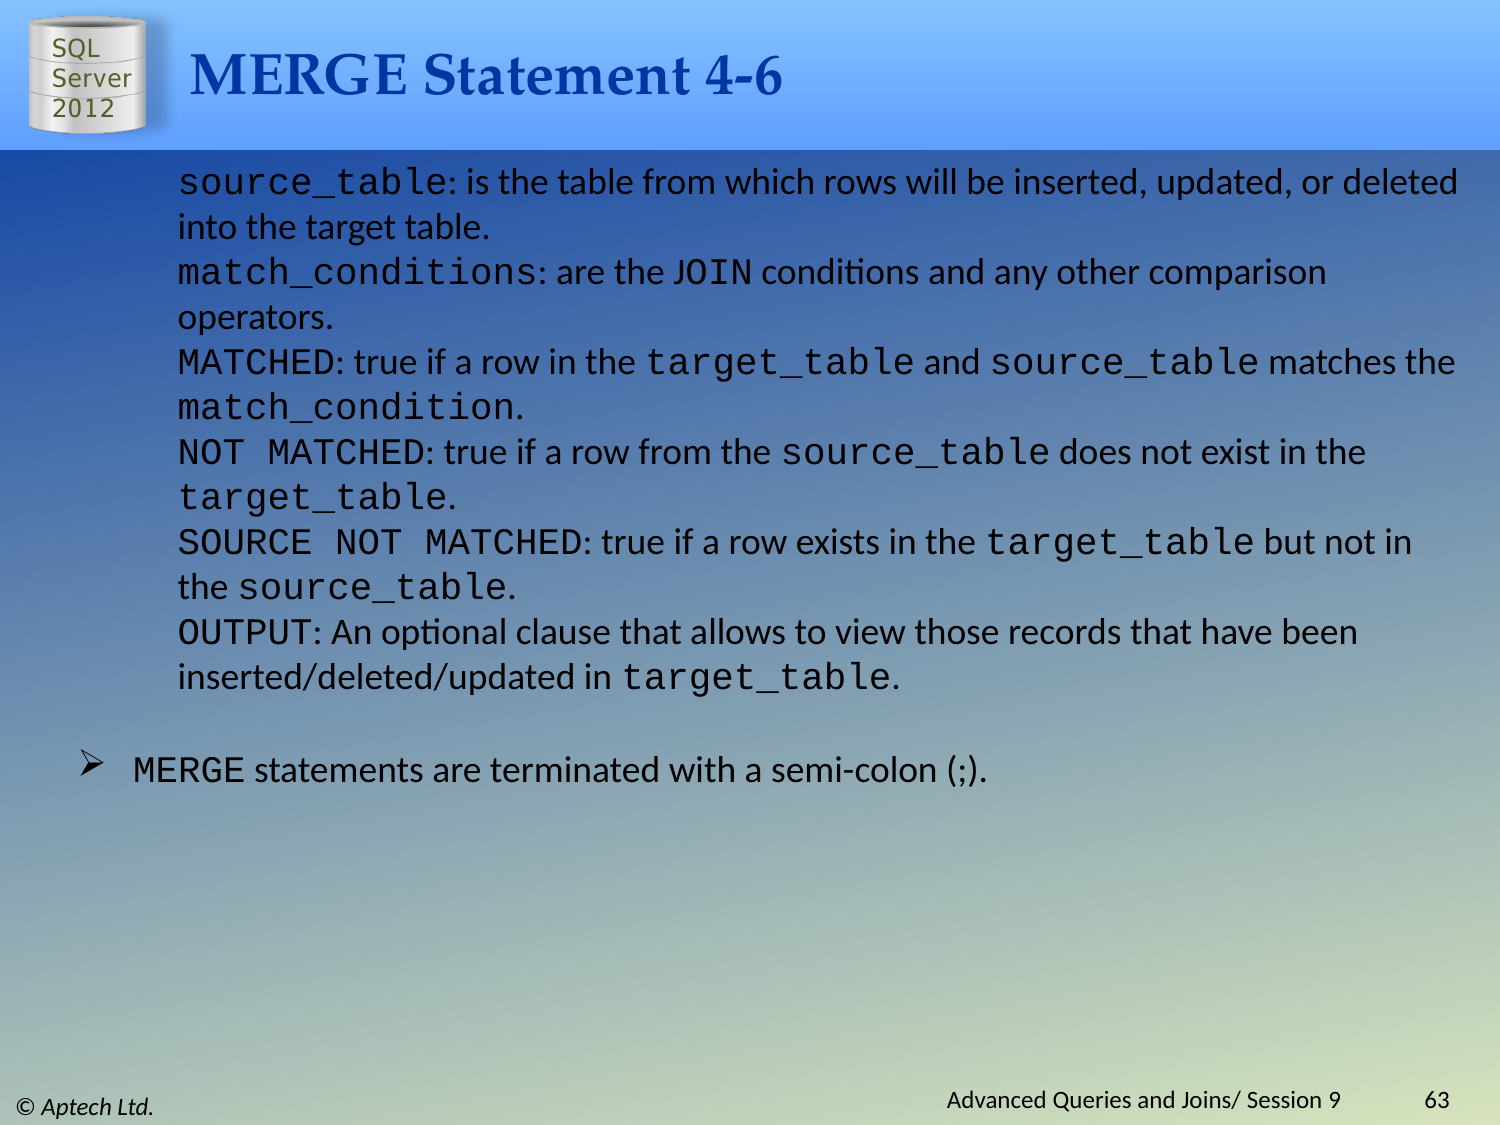

# MERGE Statement 4-6
source_table: is the table from which rows will be inserted, updated, or deleted into the target table.
match_conditions: are the JOIN conditions and any other comparison operators.
MATCHED: true if a row in the target_table and source_table matches the
match_condition.
NOT MATCHED: true if a row from the source_table does not exist in the target_table.
SOURCE NOT MATCHED: true if a row exists in the target_table but not in the source_table.
OUTPUT: An optional clause that allows to view those records that have been inserted/deleted/updated in target_table.
MERGE statements are terminated with a semi-colon (;).
Advanced Queries and Joins/ Session 9
63